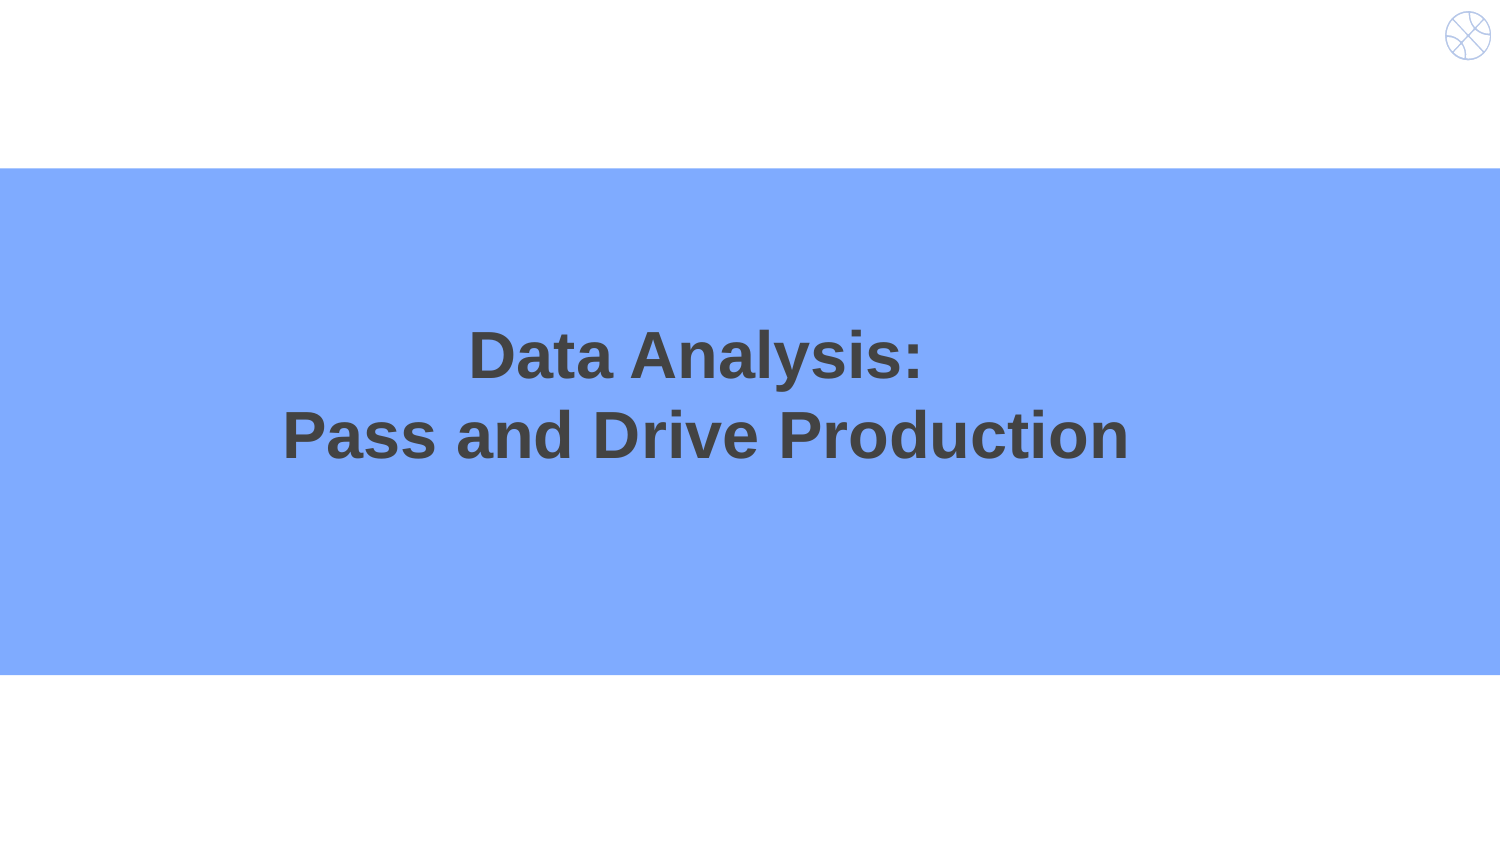

# Data Analysis:
Pass and Drive Production